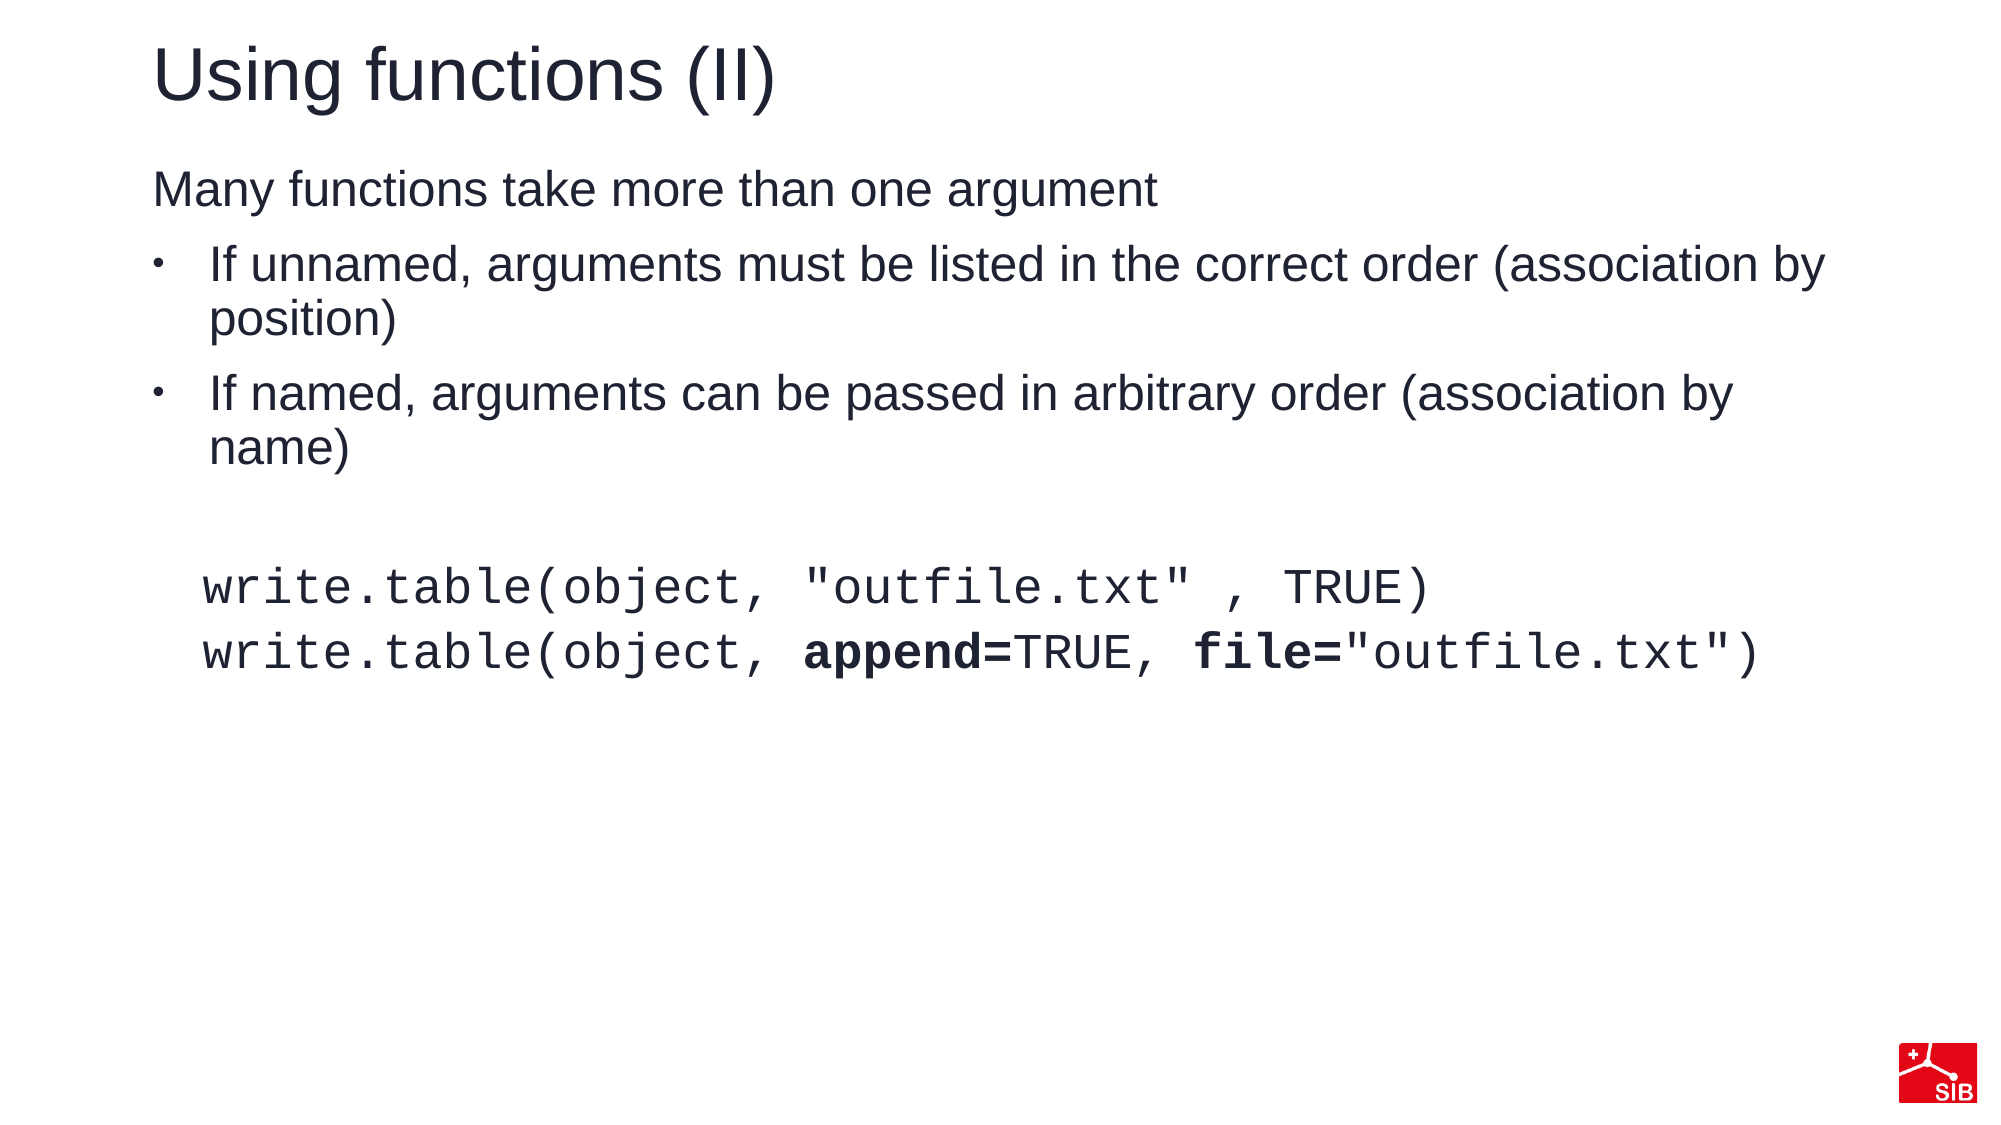

# Using functions (II)
Many functions take more than one argument
If unnamed, arguments must be listed in the correct order (association by position)
If named, arguments can be passed in arbitrary order (association by name)

 write.table(object, "outfile.txt" , TRUE)
 write.table(object, append=TRUE, file="outfile.txt")